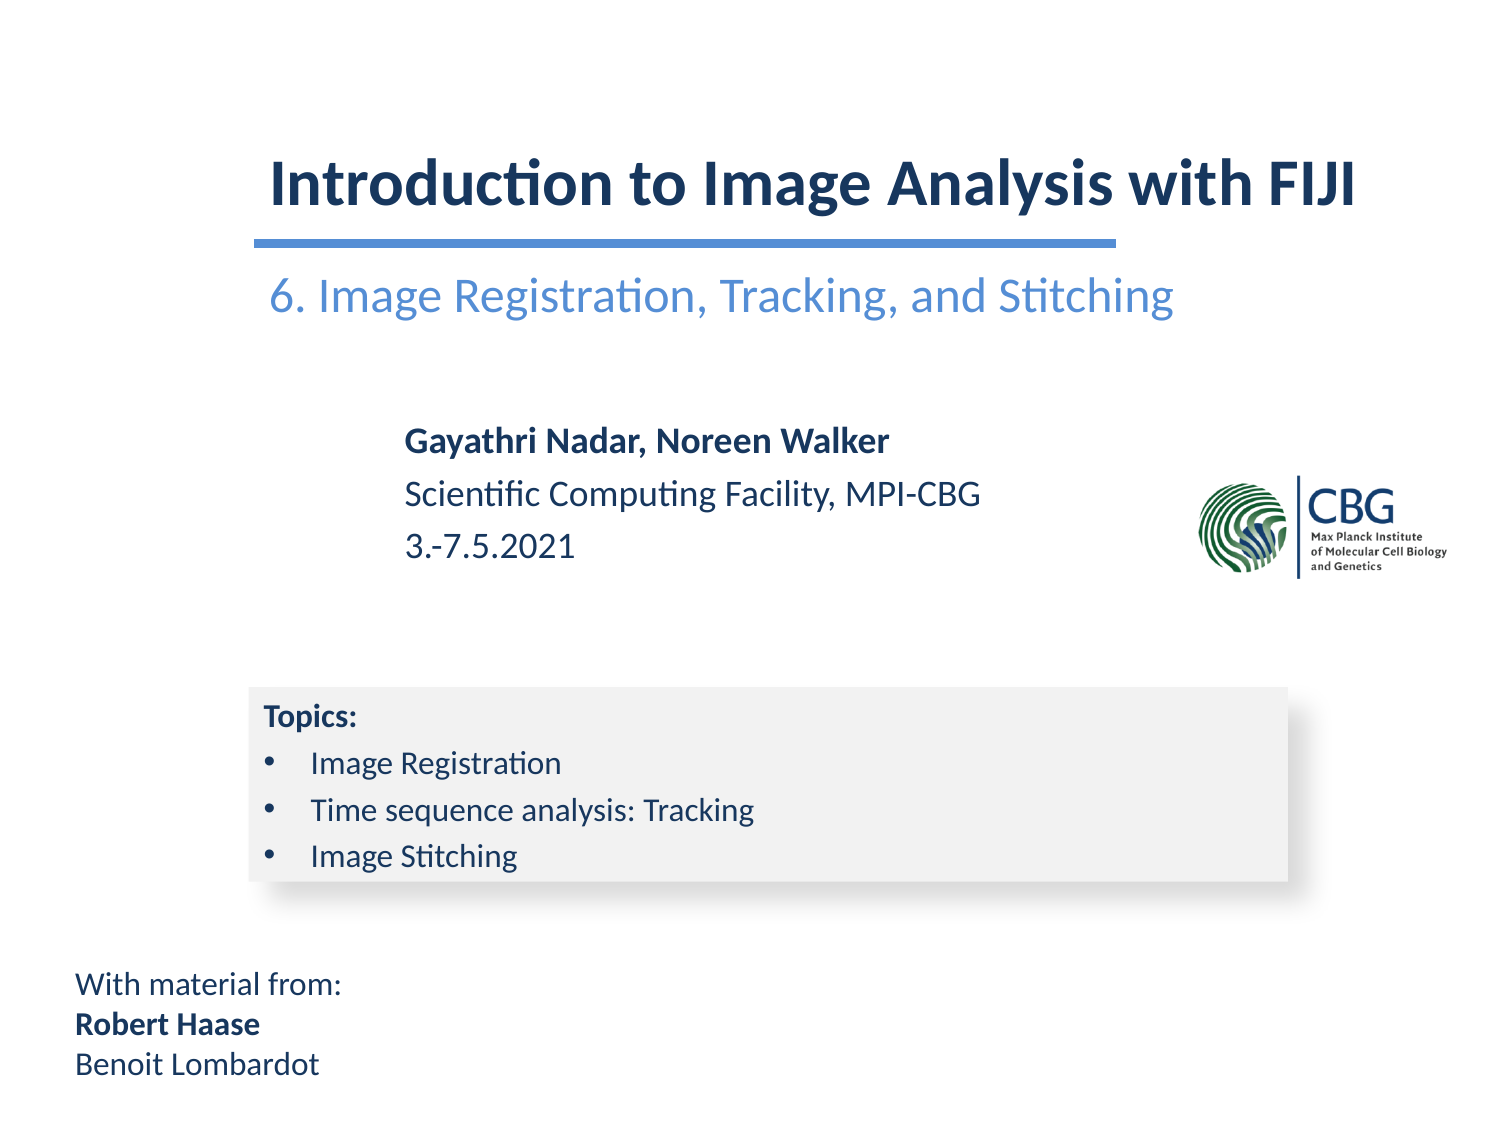

# Introduction to Image Analysis with FIJI
6. Image Registration, Tracking, and Stitching
Gayathri Nadar, Noreen Walker
Scientific Computing Facility, MPI-CBG
3.-7.5.2021

Topics:
Image Registration
Time sequence analysis: Tracking
Image Stitching
With material from:
Robert Haase
Benoit Lombardot